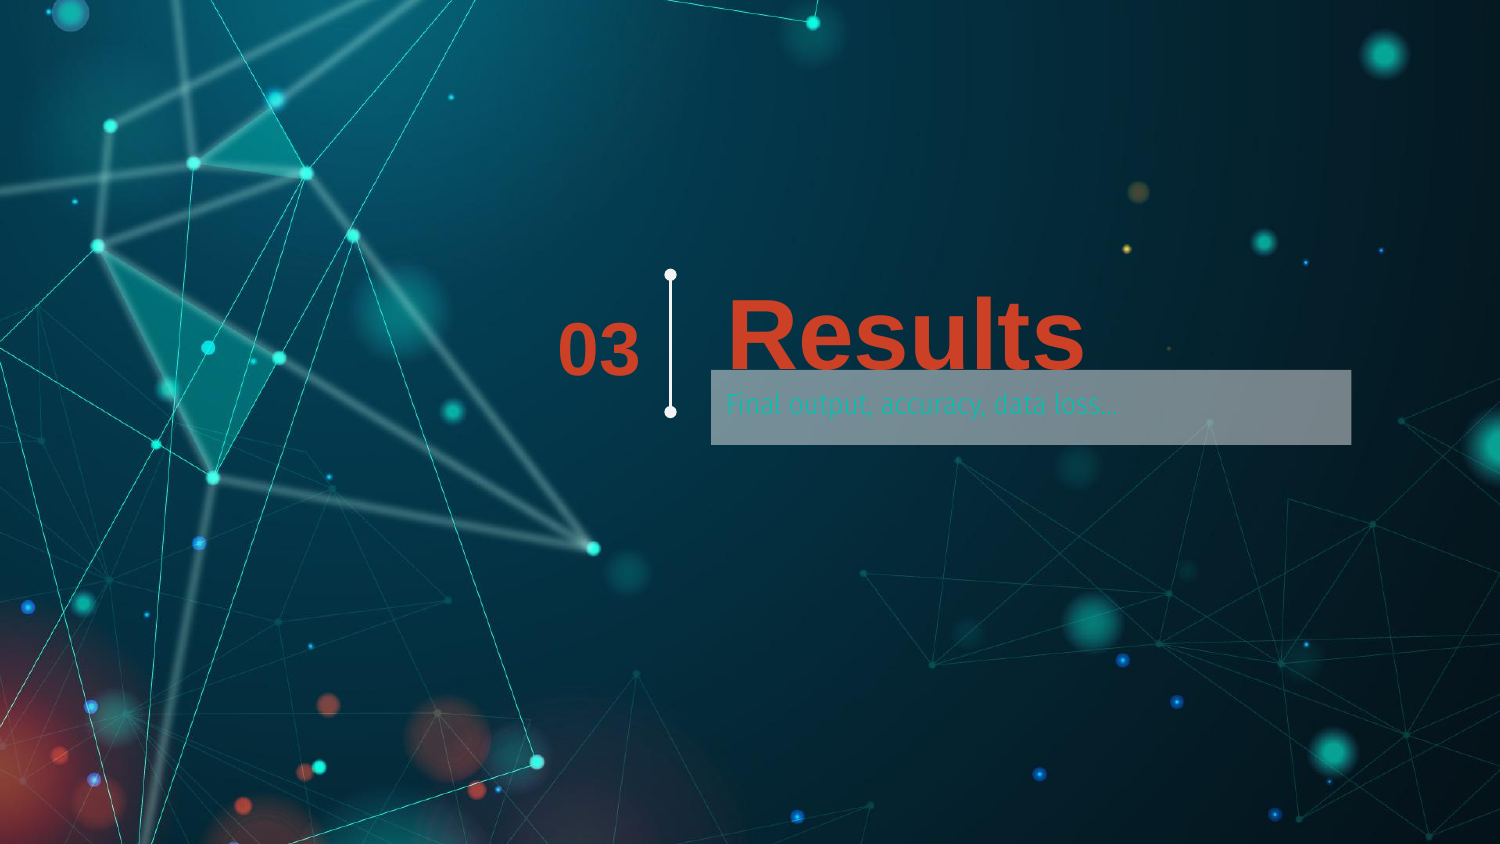

# Results
03
Final output, accuracy, data loss...